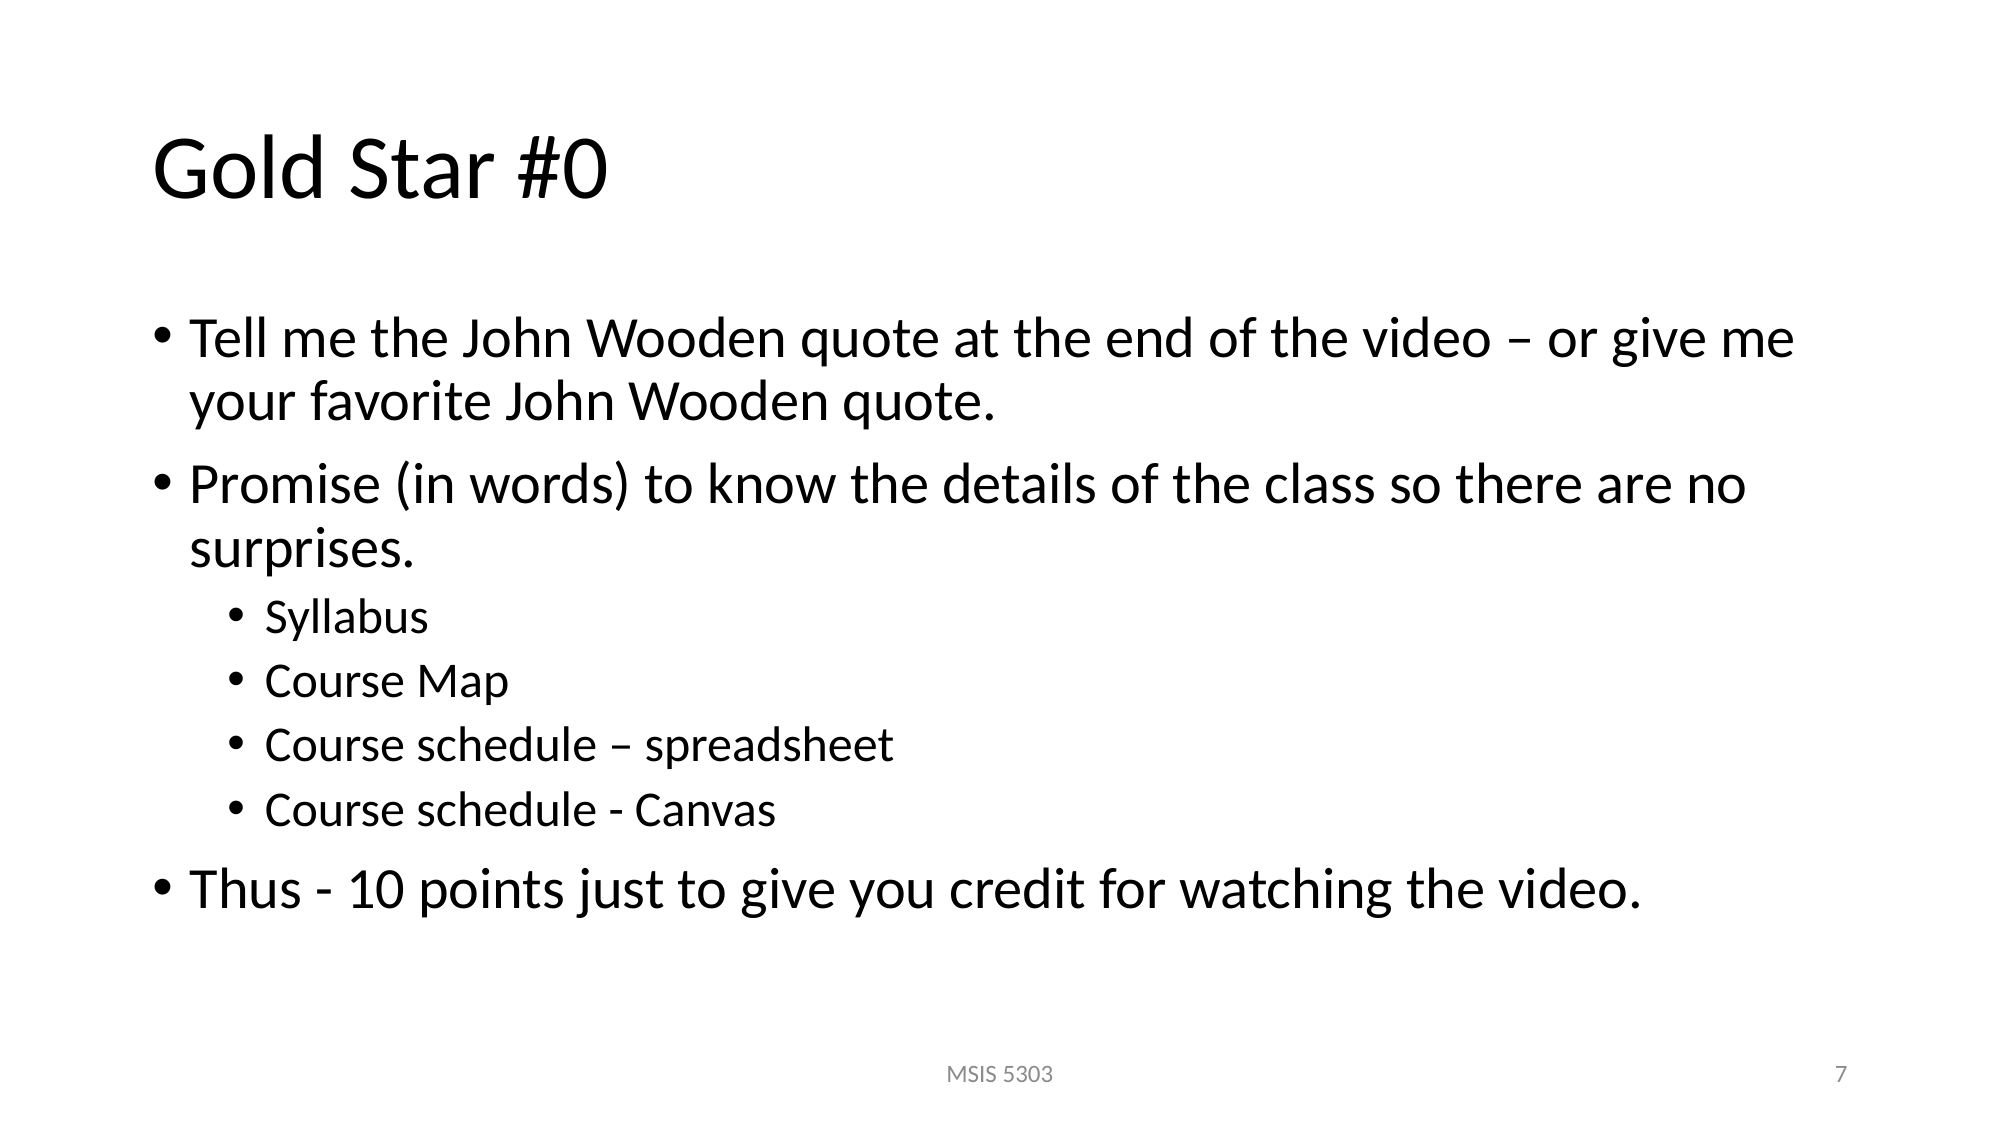

# Gold Star #0
Tell me the John Wooden quote at the end of the video – or give me your favorite John Wooden quote.
Promise (in words) to know the details of the class so there are no surprises.
Syllabus
Course Map
Course schedule – spreadsheet
Course schedule - Canvas
Thus - 10 points just to give you credit for watching the video.

MSIS 5303
7